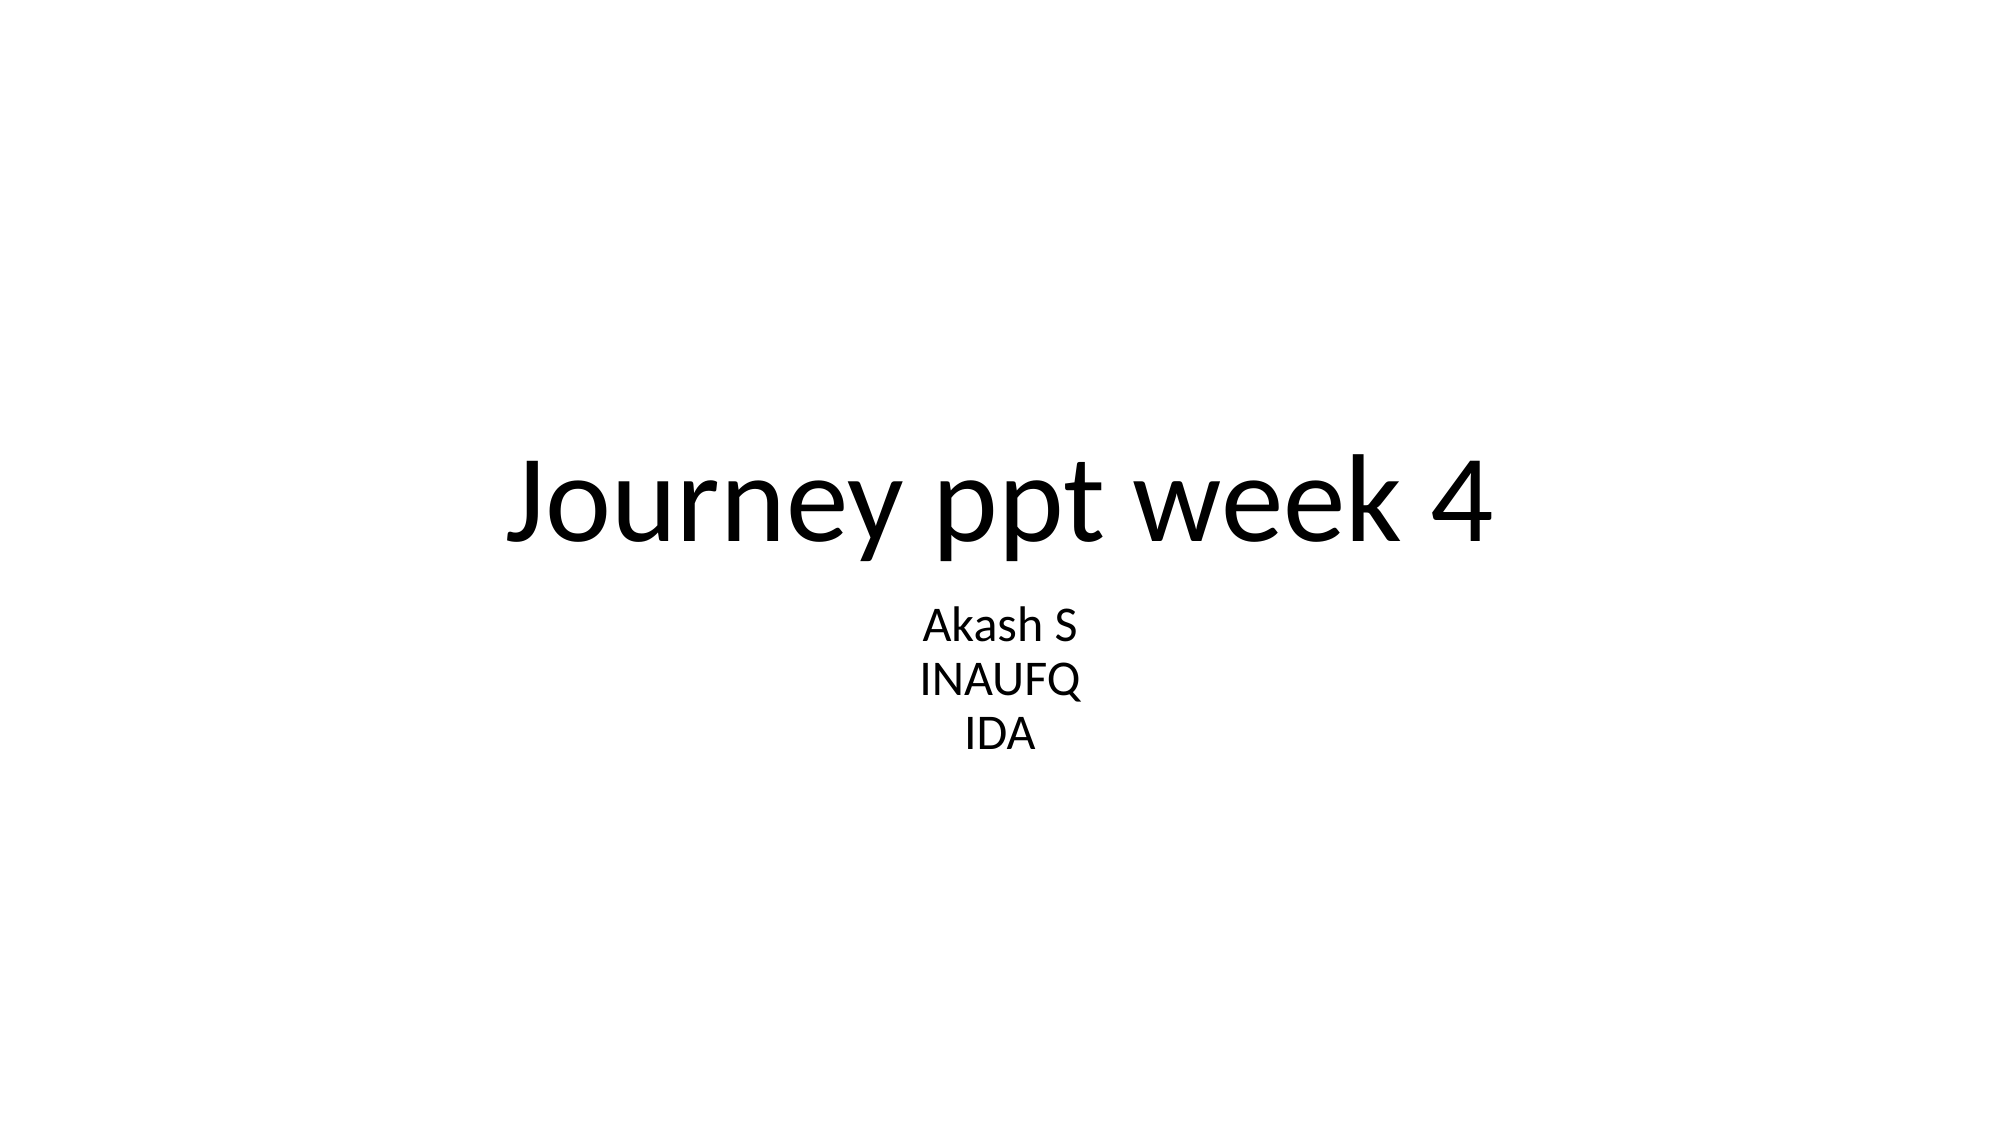

# Journey ppt week 4
Akash S
INAUFQ
IDA